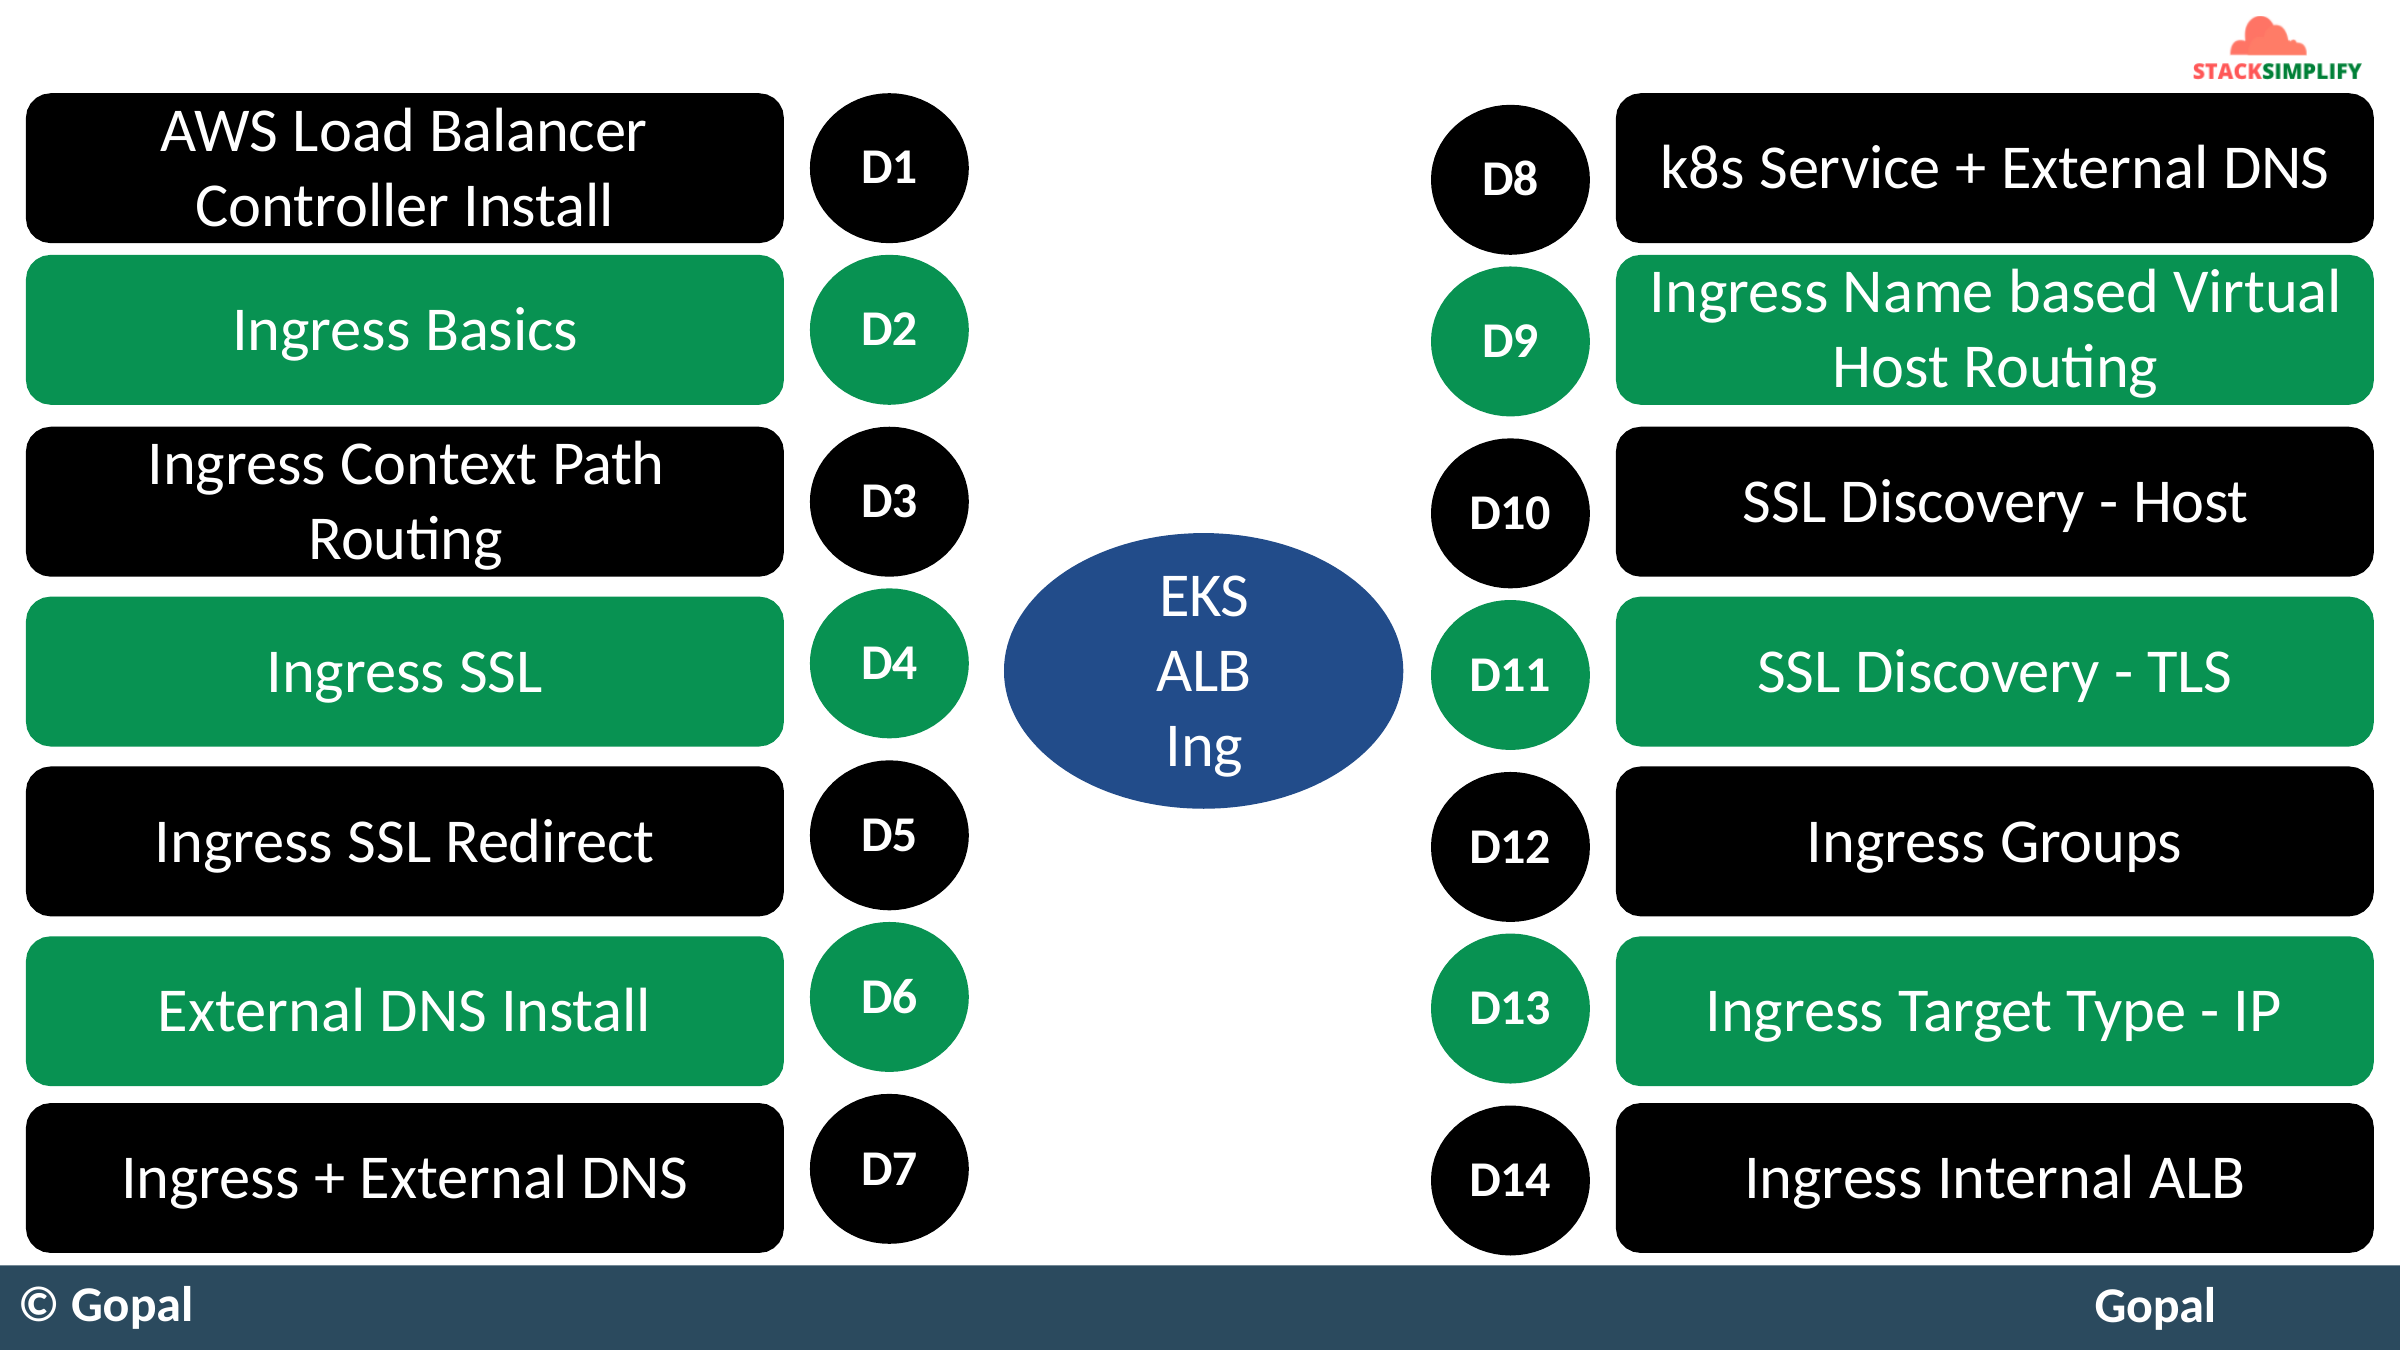

# AWS Load Balancer Controller Install

k8s Service + External DNS
Ingress Name based Virtual Host Routing
SSL Discovery - Host
D1
D8

Ingress Basics
Ingress Context Path Routing
Ingress SSL
D2
D9

D3
D10

EKS ALB
Ingress

D4
SSL Discovery - TLS
D11

Ingress SSL Redirect
Ingress Groups
D5
D12

D6
External DNS Install
Ingress Target Type - IP
D13

D7
Ingress + External DNS
Ingress Internal ALB
D14
© Gopal
Gopal